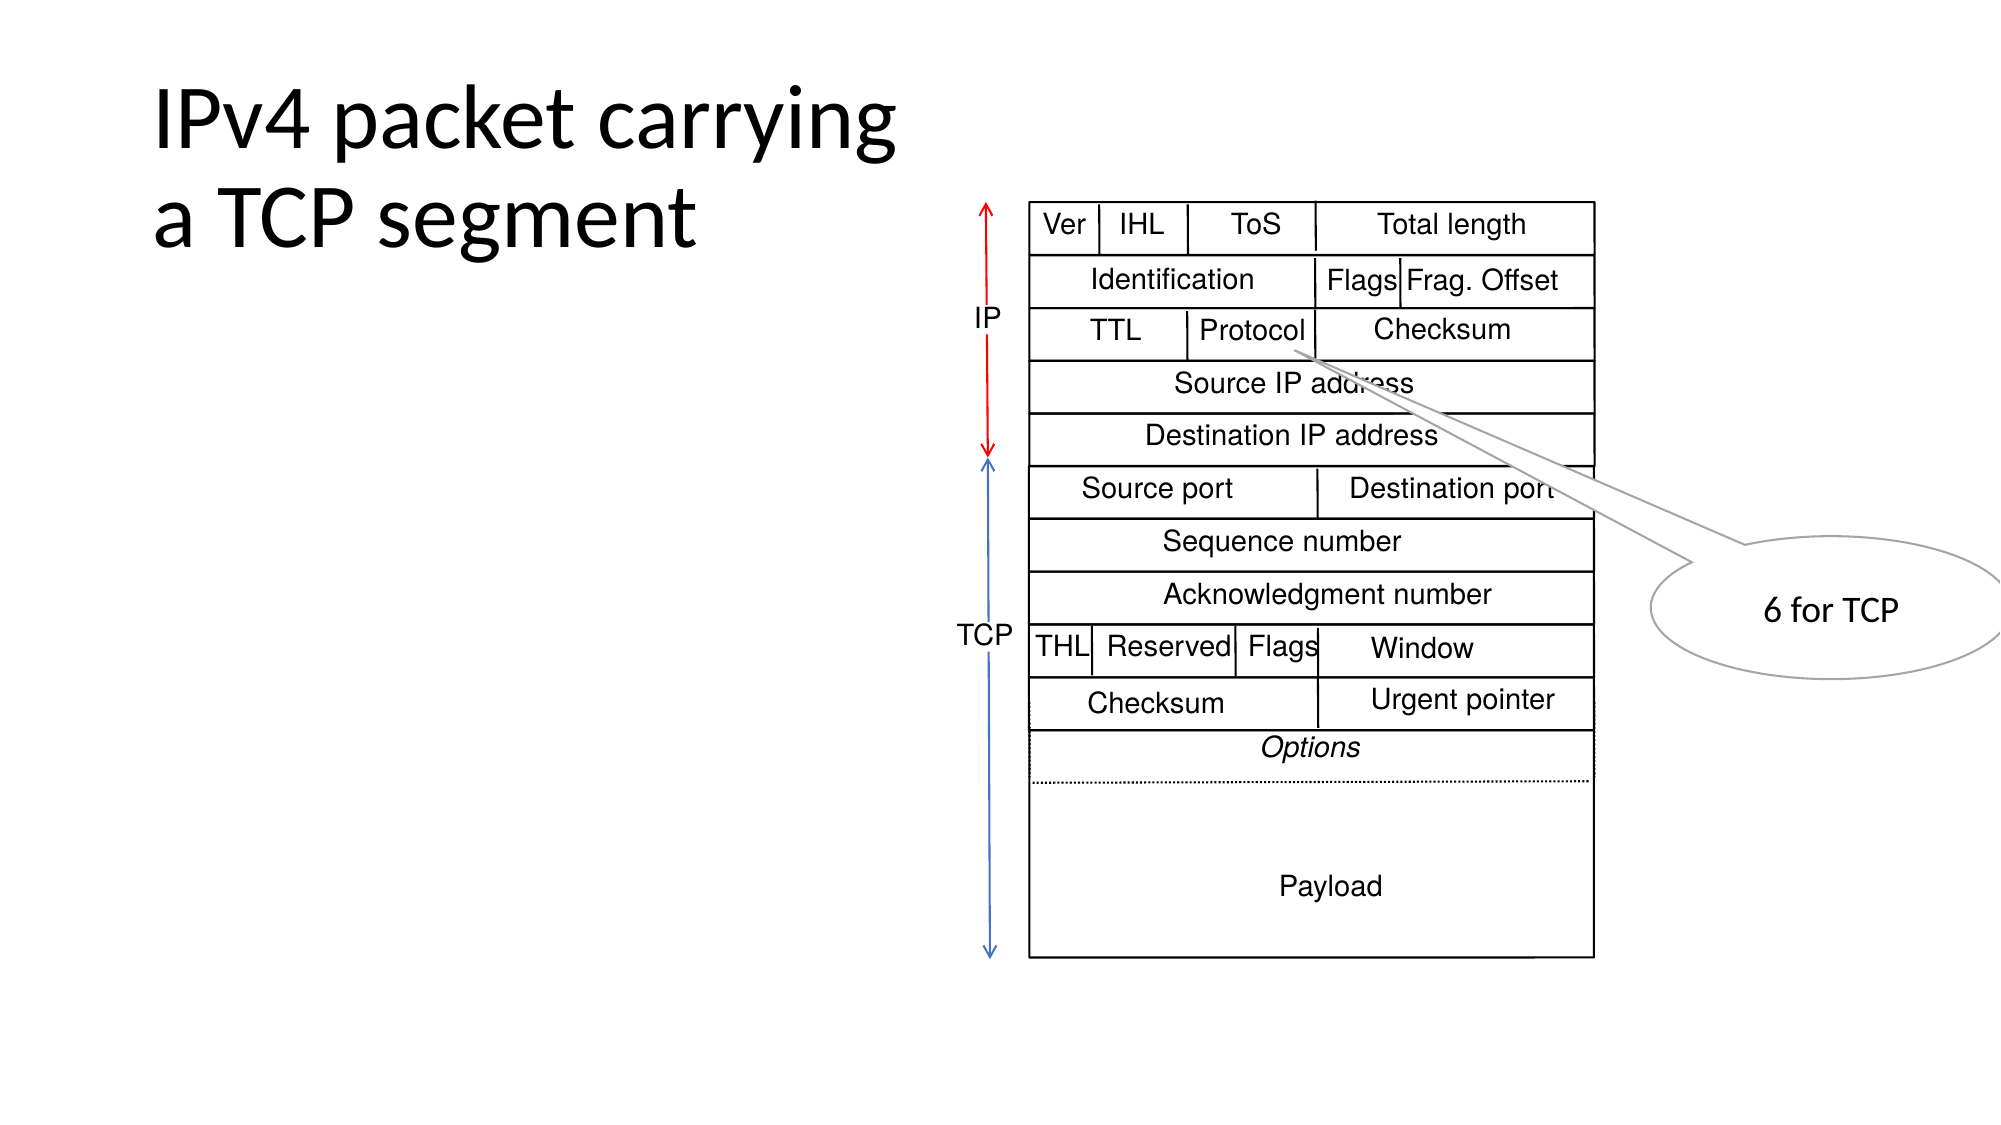

# IPv4 packet carrying a TCP segment

Ver    IHL        ToS
Total length

Identification
Flags Frag. Offset

Checksum
    TTL       Protocol
Source IP address
Destination IP address

Source port
Destination port
Sequence number
Acknowledgment number

THL  Reserved  Flags
Window

Urgent pointer
Checksum

Options

Payload

IP
6 for TCP
TCP